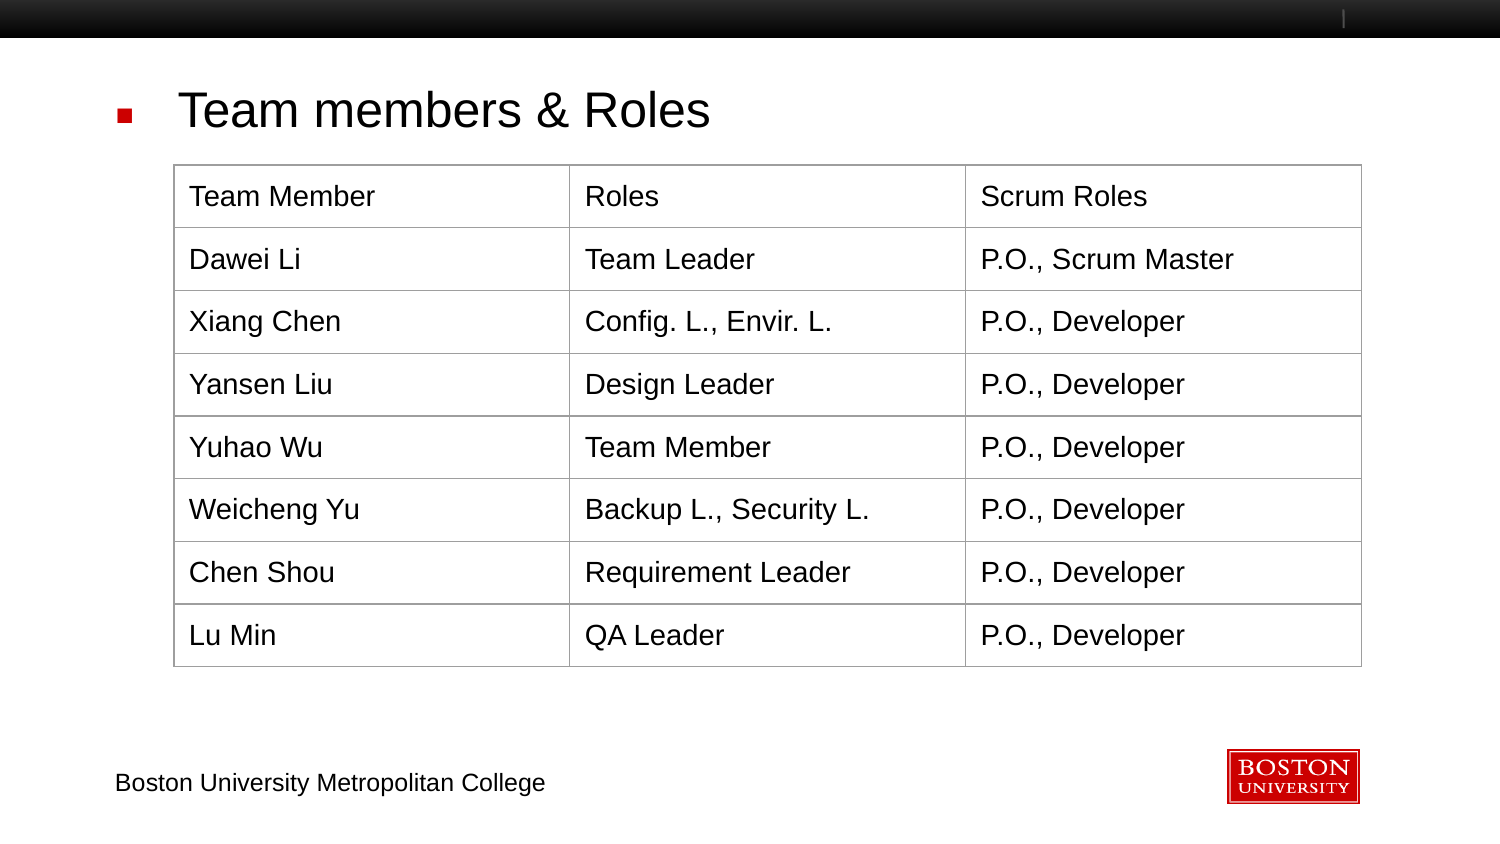

Team members & Roles

| Team Member | Roles | Scrum Roles |
| --- | --- | --- |
| Dawei Li | Team Leader | P.O., Scrum Master |
| Xiang Chen | Config. L., Envir. L. | P.O., Developer |
| Yansen Liu | Design Leader | P.O., Developer |
| Yuhao Wu | Team Member | P.O., Developer |
| Weicheng Yu | Backup L., Security L. | P.O., Developer |
| Chen Shou | Requirement Leader | P.O., Developer |
| Lu Min | QA Leader | P.O., Developer |